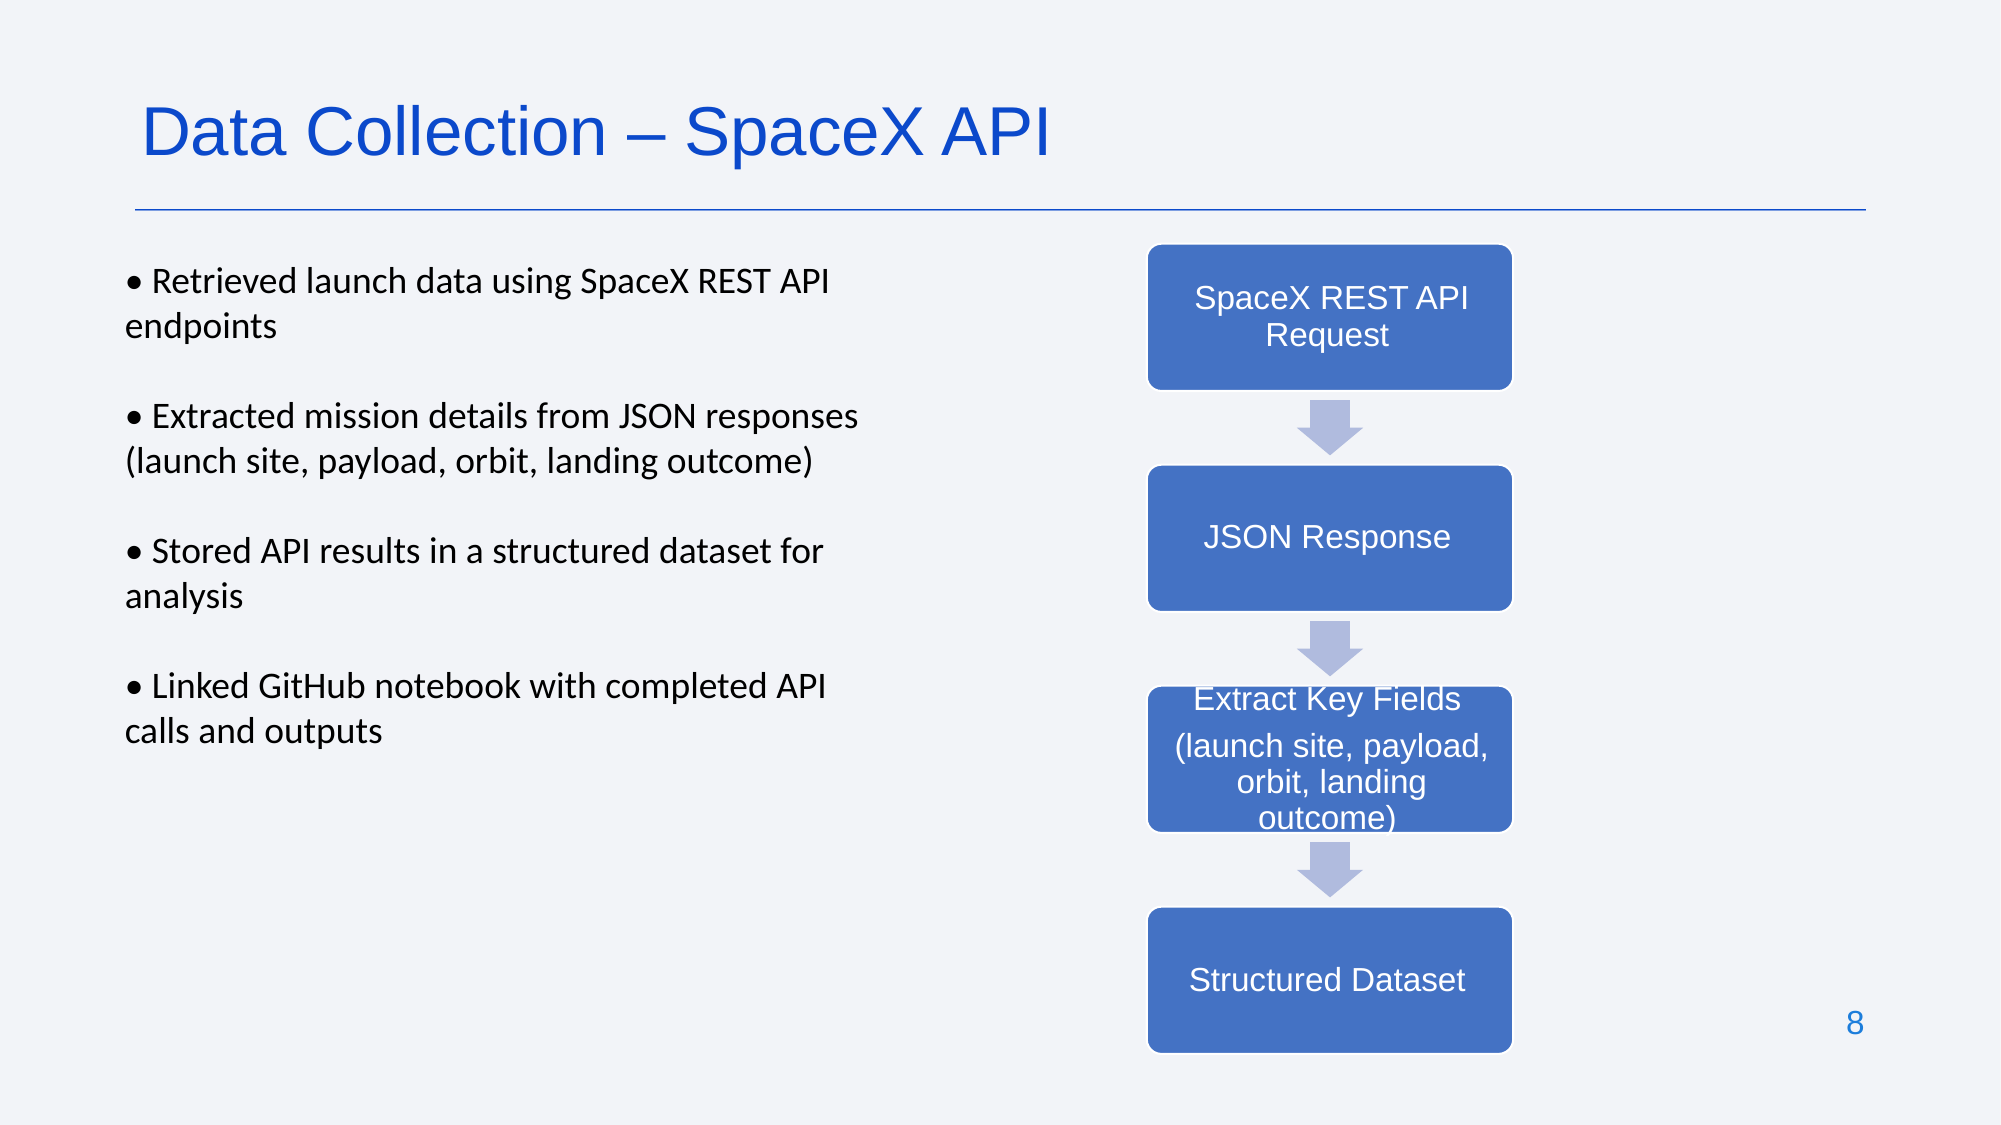

Data Collection – SpaceX API
SpaceX REST API Request

JSON Response

Extract Key Fields
(launch site, payload, orbit, landing outcome)

Structured Dataset
• Retrieved launch data using SpaceX REST API endpoints

• Extracted mission details from JSON responses (launch site, payload, orbit, landing outcome)

• Stored API results in a structured dataset for analysis

• Linked GitHub notebook with completed API calls and outputs
8